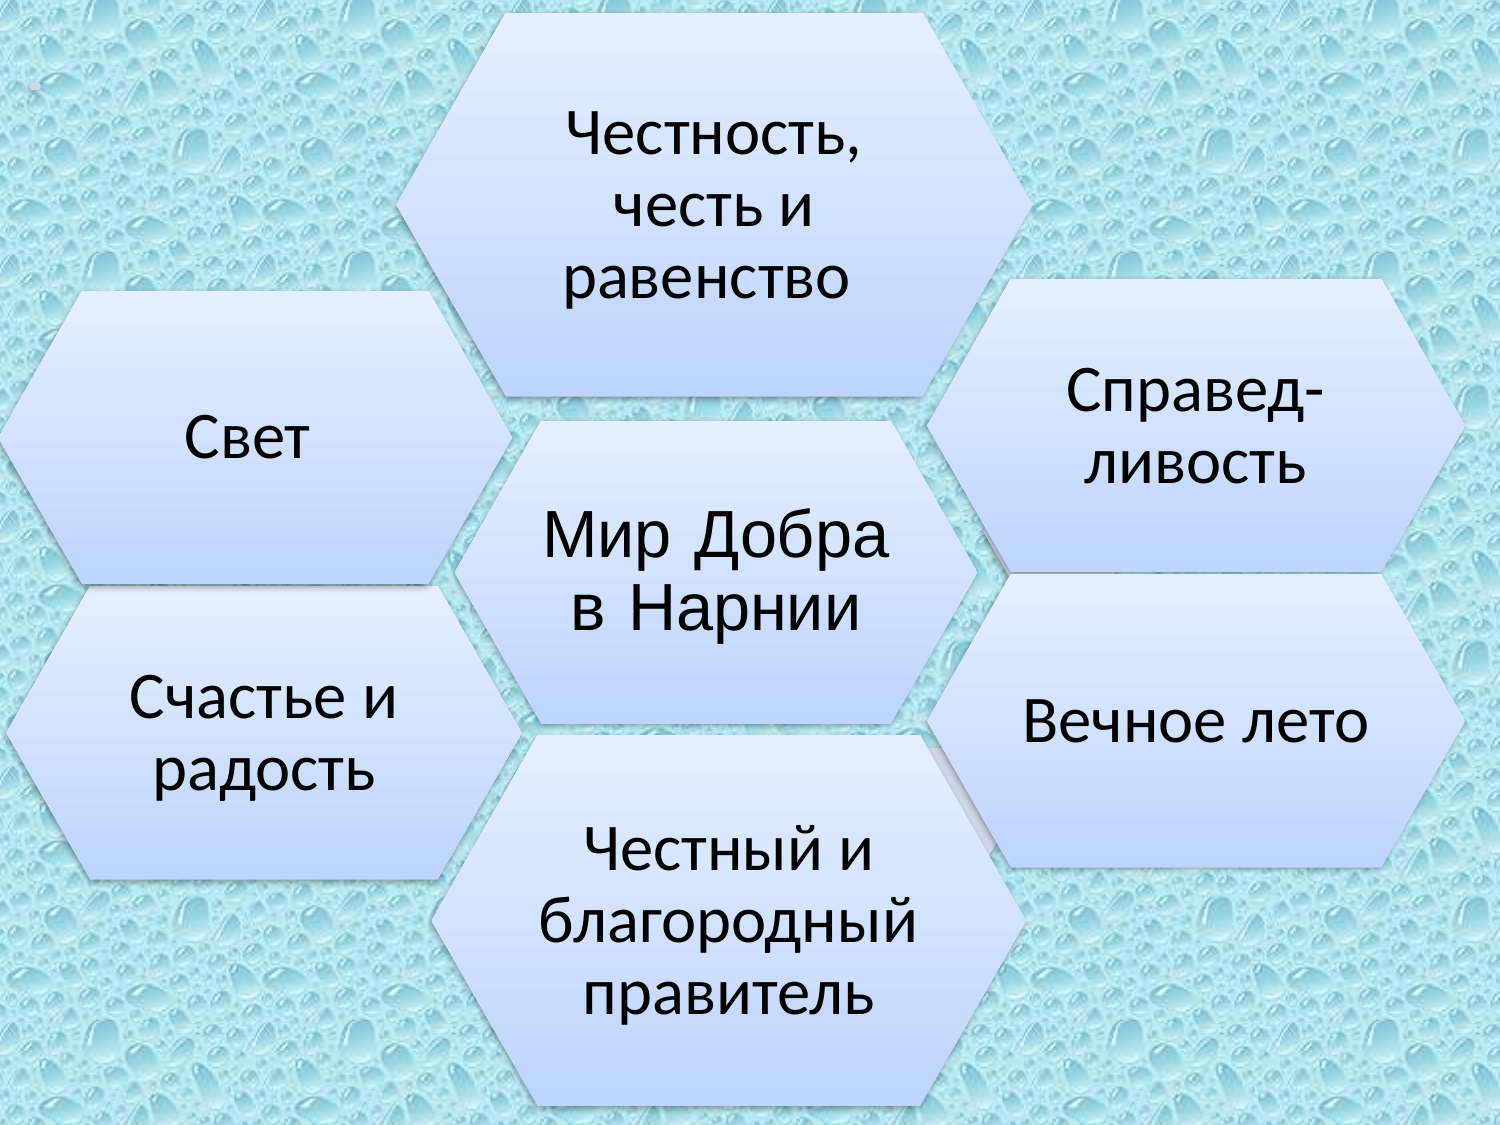

Мир Добра в Нарнии
Честность, честь и равенство
Справед-ливость
Вечное лето
Честный и благородный правитель
Счастье и радость
Свет